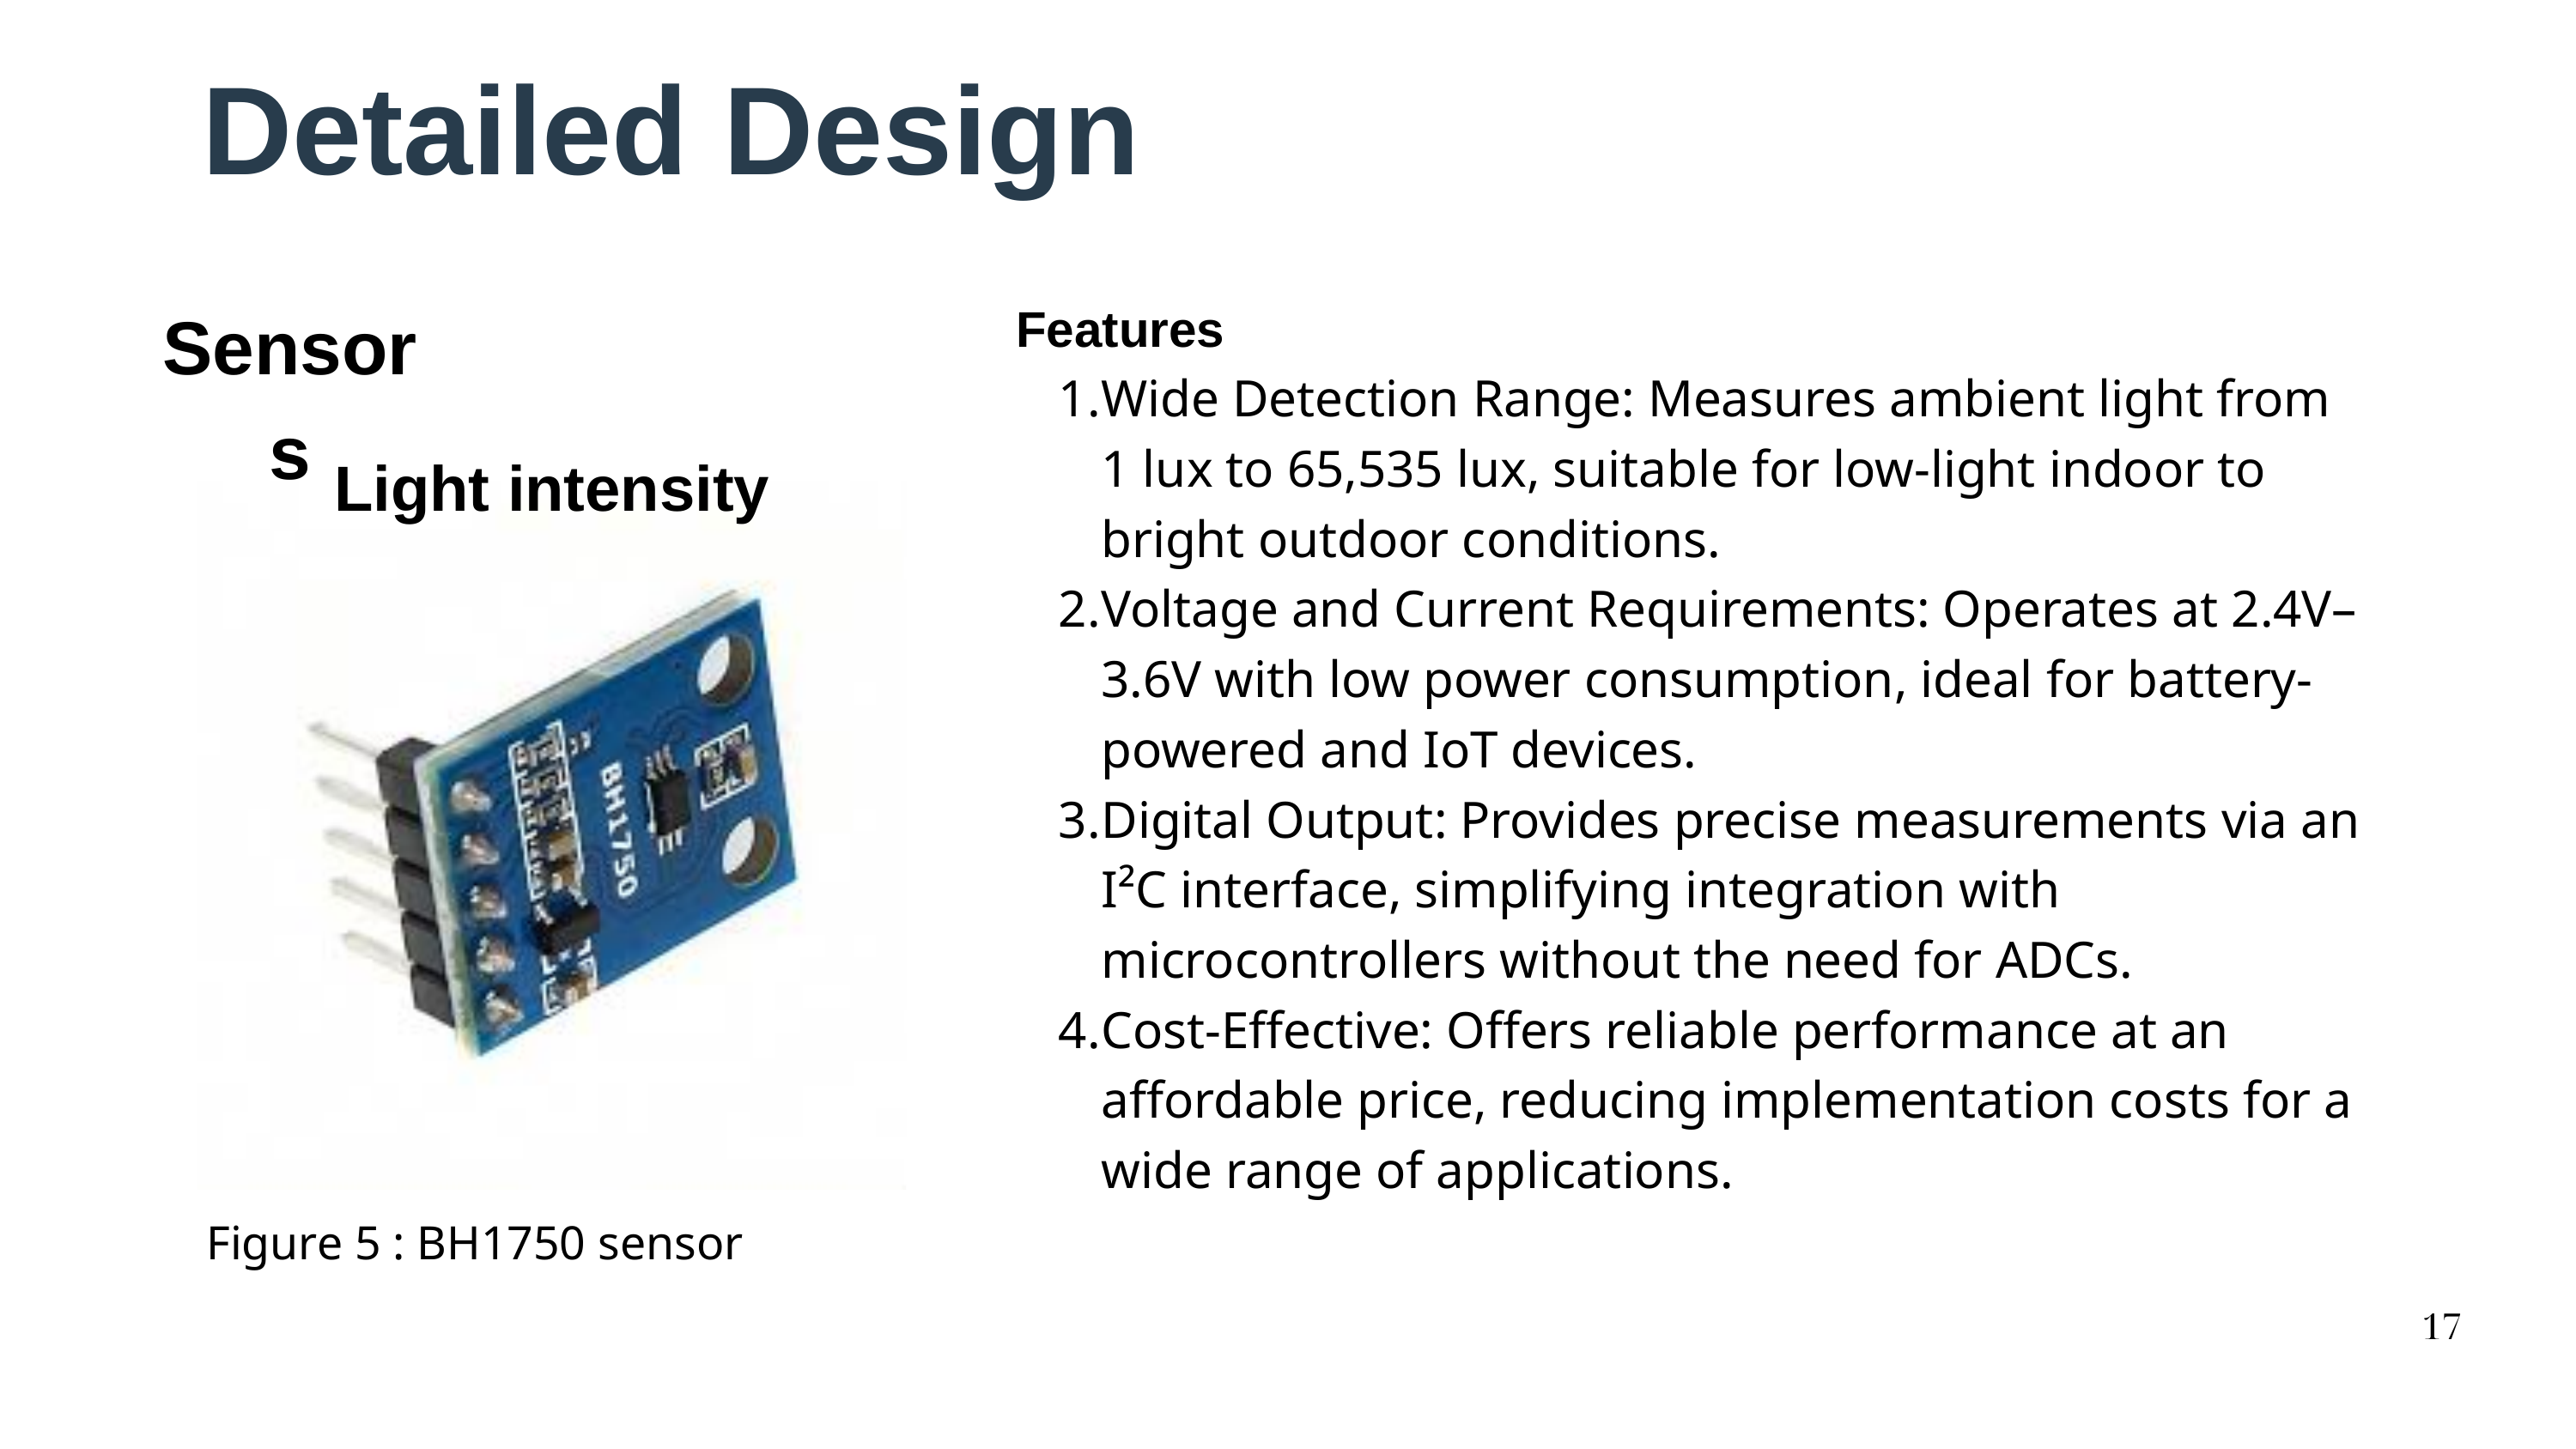

Detailed Design
Sensors
Features
Wide Detection Range: Measures ambient light from 1 lux to 65,535 lux, suitable for low-light indoor to bright outdoor conditions.
Voltage and Current Requirements: Operates at 2.4V–3.6V with low power consumption, ideal for battery-powered and IoT devices.
Digital Output: Provides precise measurements via an I²C interface, simplifying integration with microcontrollers without the need for ADCs.
Cost-Effective: Offers reliable performance at an affordable price, reducing implementation costs for a wide range of applications.

Light intensity

Figure 5 : BH1750 sensor
17